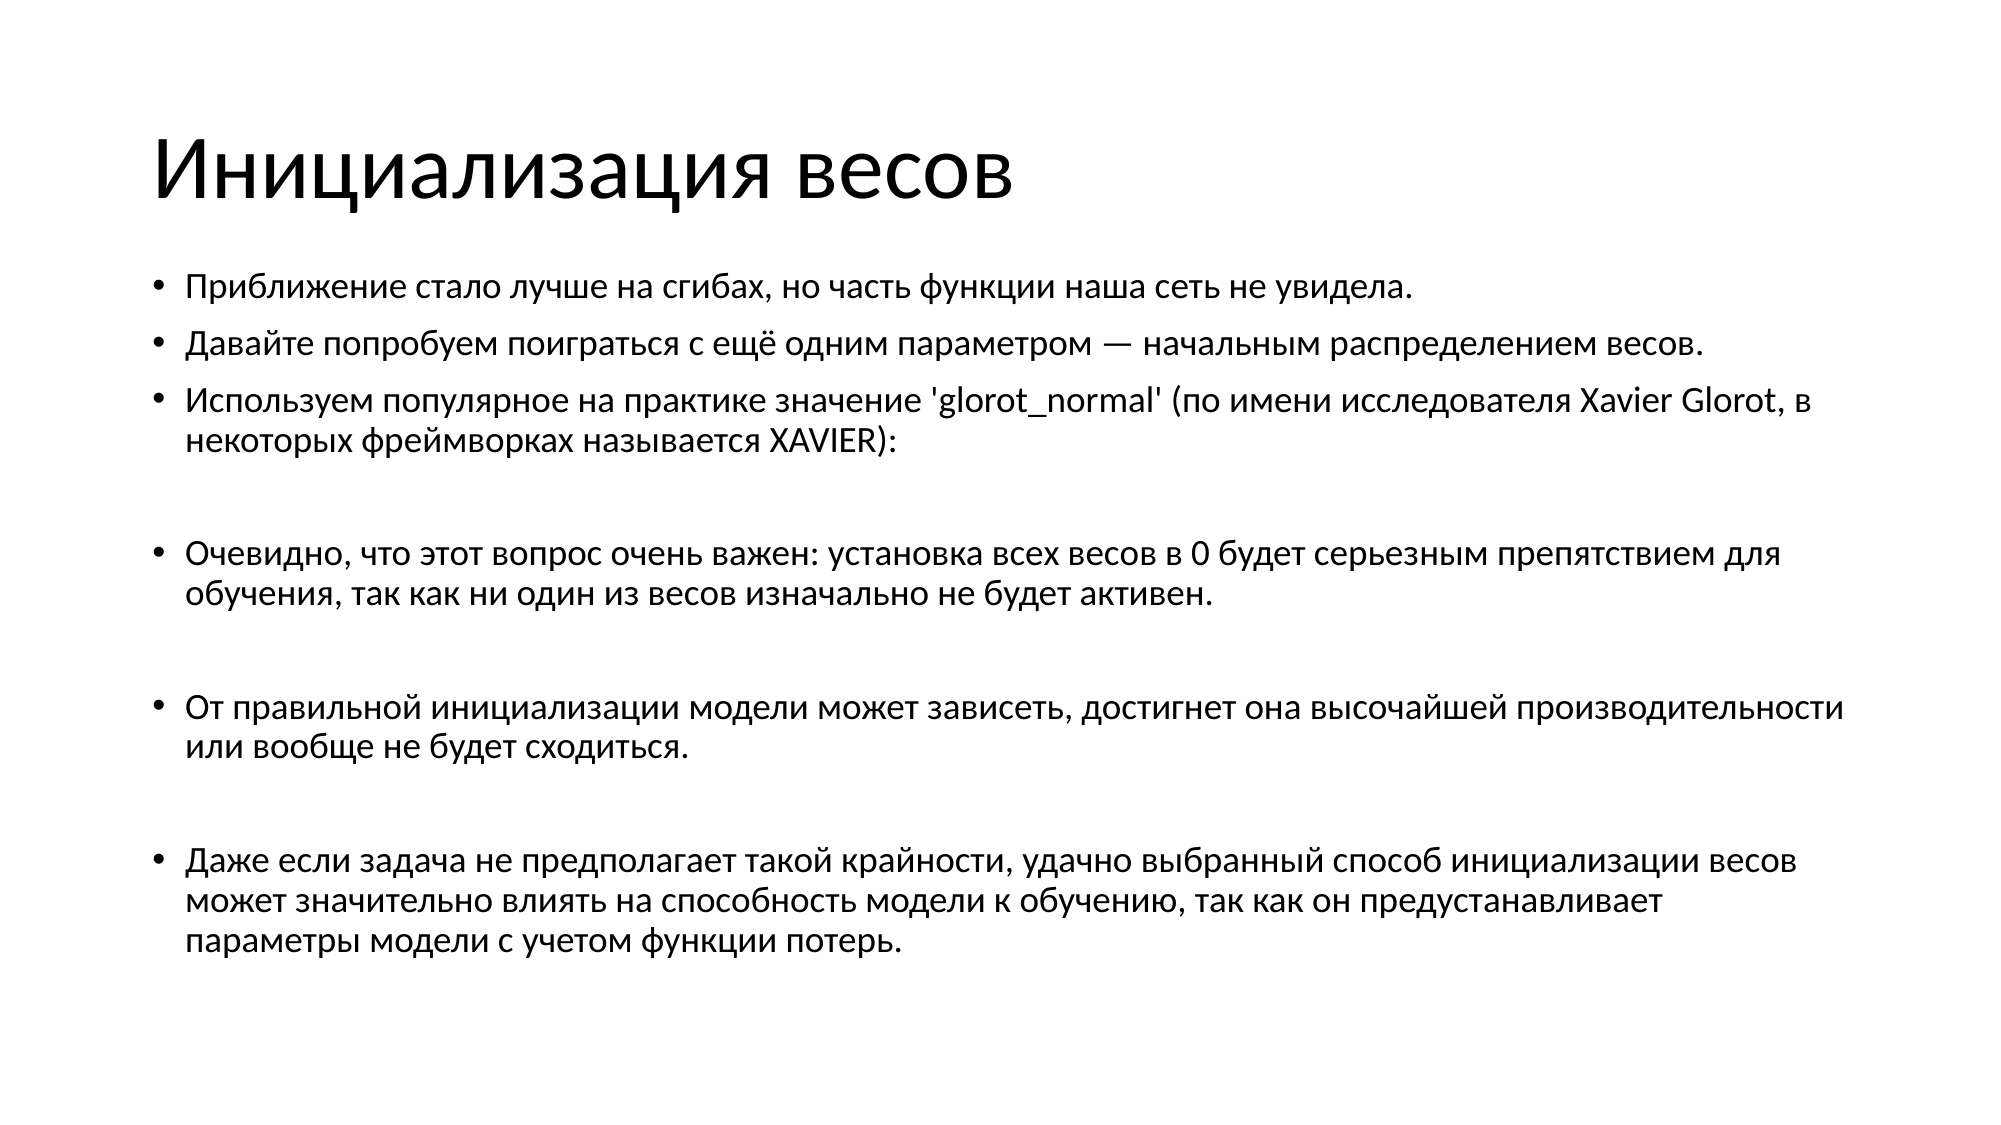

# Инициализация весов
Приближение стало лучше на сгибах, но часть функции наша сеть не увидела.
Давайте попробуем поиграться с ещё одним параметром — начальным распределением весов.
Используем популярное на практике значение 'glorot_normal' (по имени исследователя Xavier Glorot, в некоторых фреймворках называется XAVIER):

Очевидно, что этот вопрос очень важен: установка всех весов в 0 будет серьезным препятствием для обучения, так как ни один из весов изначально не будет активен.

От правильной инициализации модели может зависеть, достигнет она высочайшей производительности или вообще не будет сходиться.

Даже если задача не предполагает такой крайности, удачно выбранный способ инициализации весов может значительно влиять на способность модели к обучению, так как он предустанавливает параметры модели с учетом функции потерь.